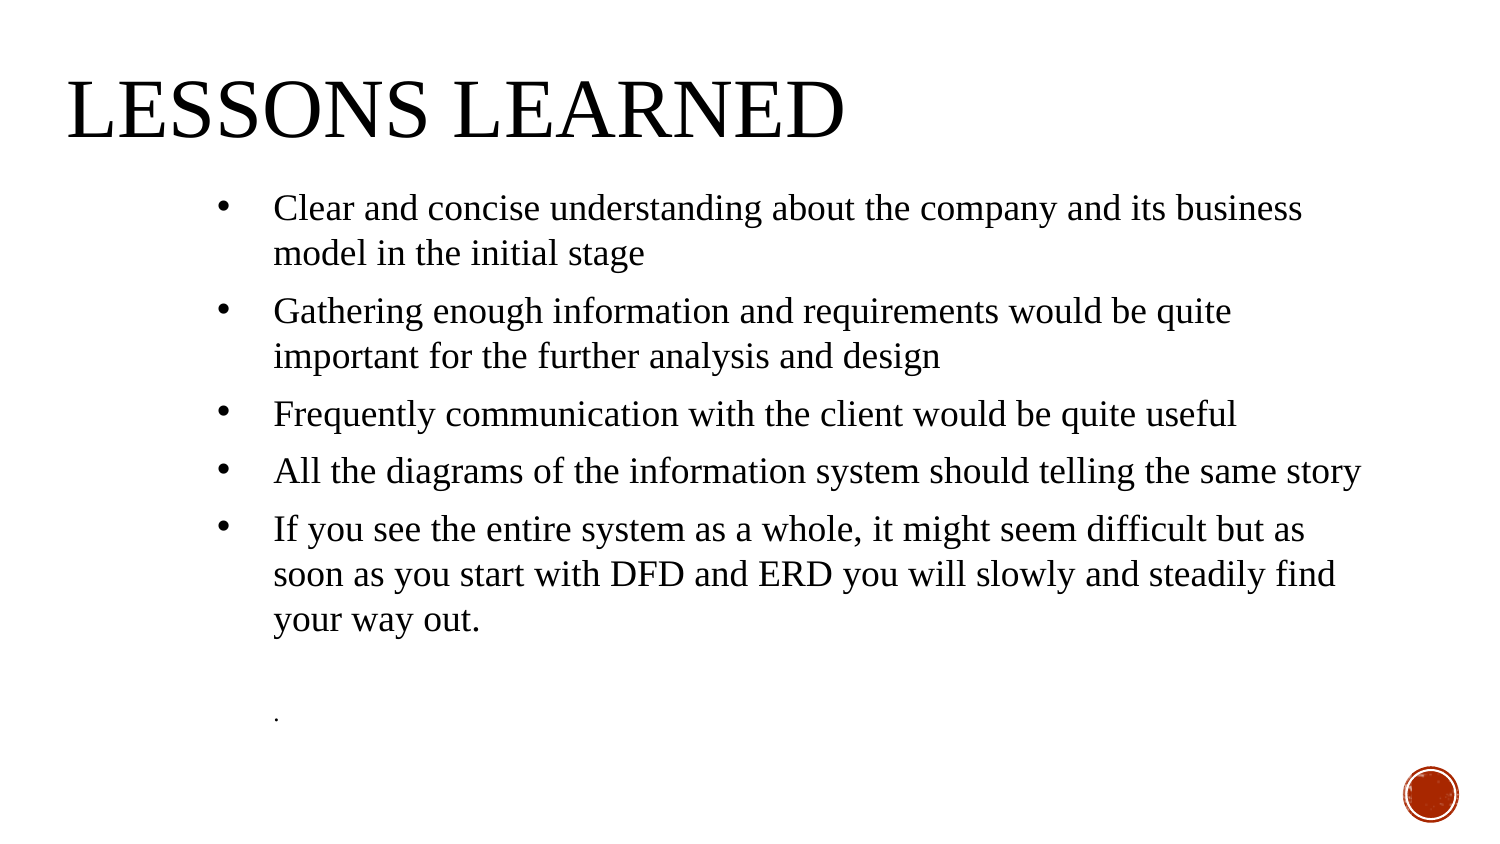

# LESSONS LEARNED
Clear and concise understanding about the company and its business model in the initial stage
Gathering enough information and requirements would be quite important for the further analysis and design
Frequently communication with the client would be quite useful
All the diagrams of the information system should telling the same story
If you see the entire system as a whole, it might seem difficult but as soon as you start with DFD and ERD you will slowly and steadily find your way out.

.